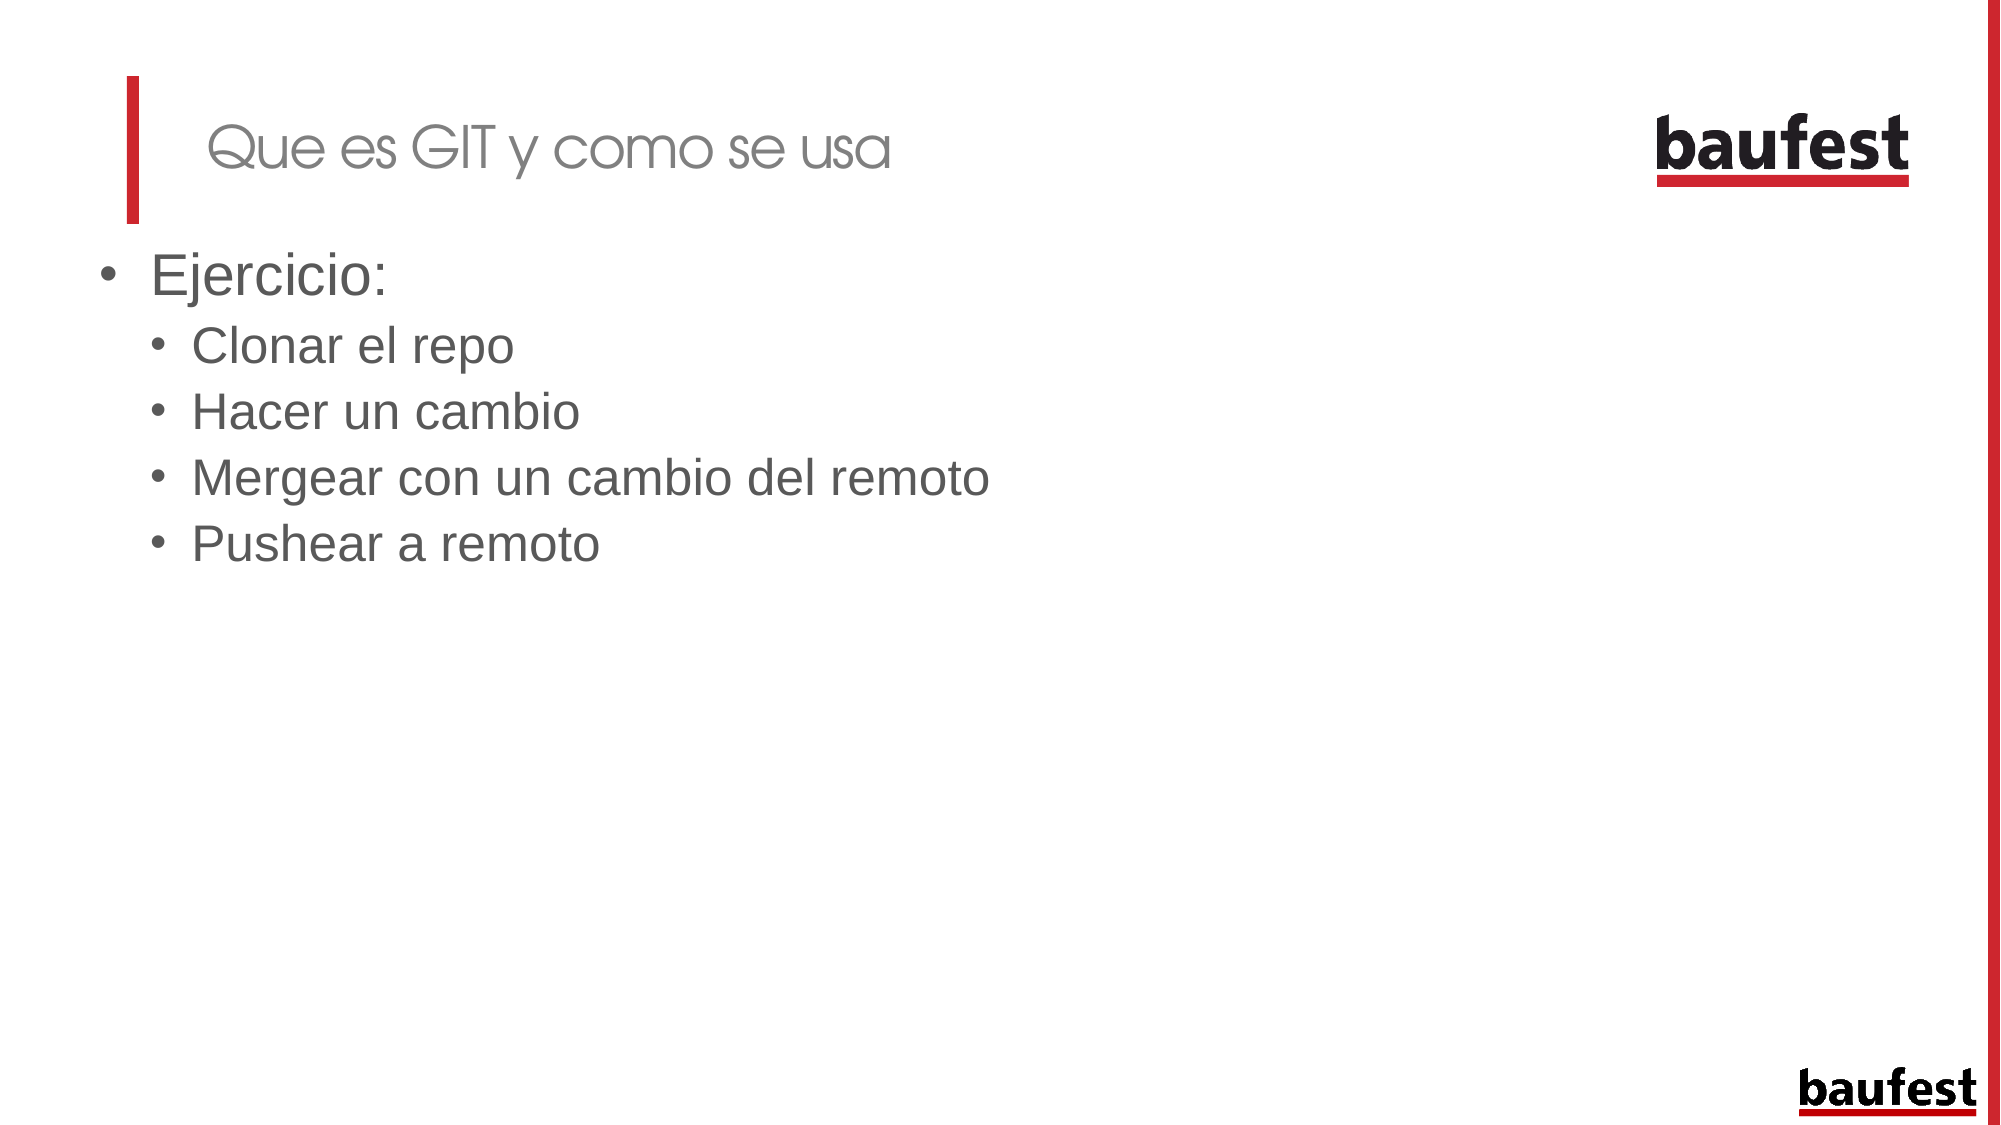

# Que es GIT y como se usa
Ejercicio:
Clonar el repo
Hacer un cambio
Mergear con un cambio del remoto
Pushear a remoto